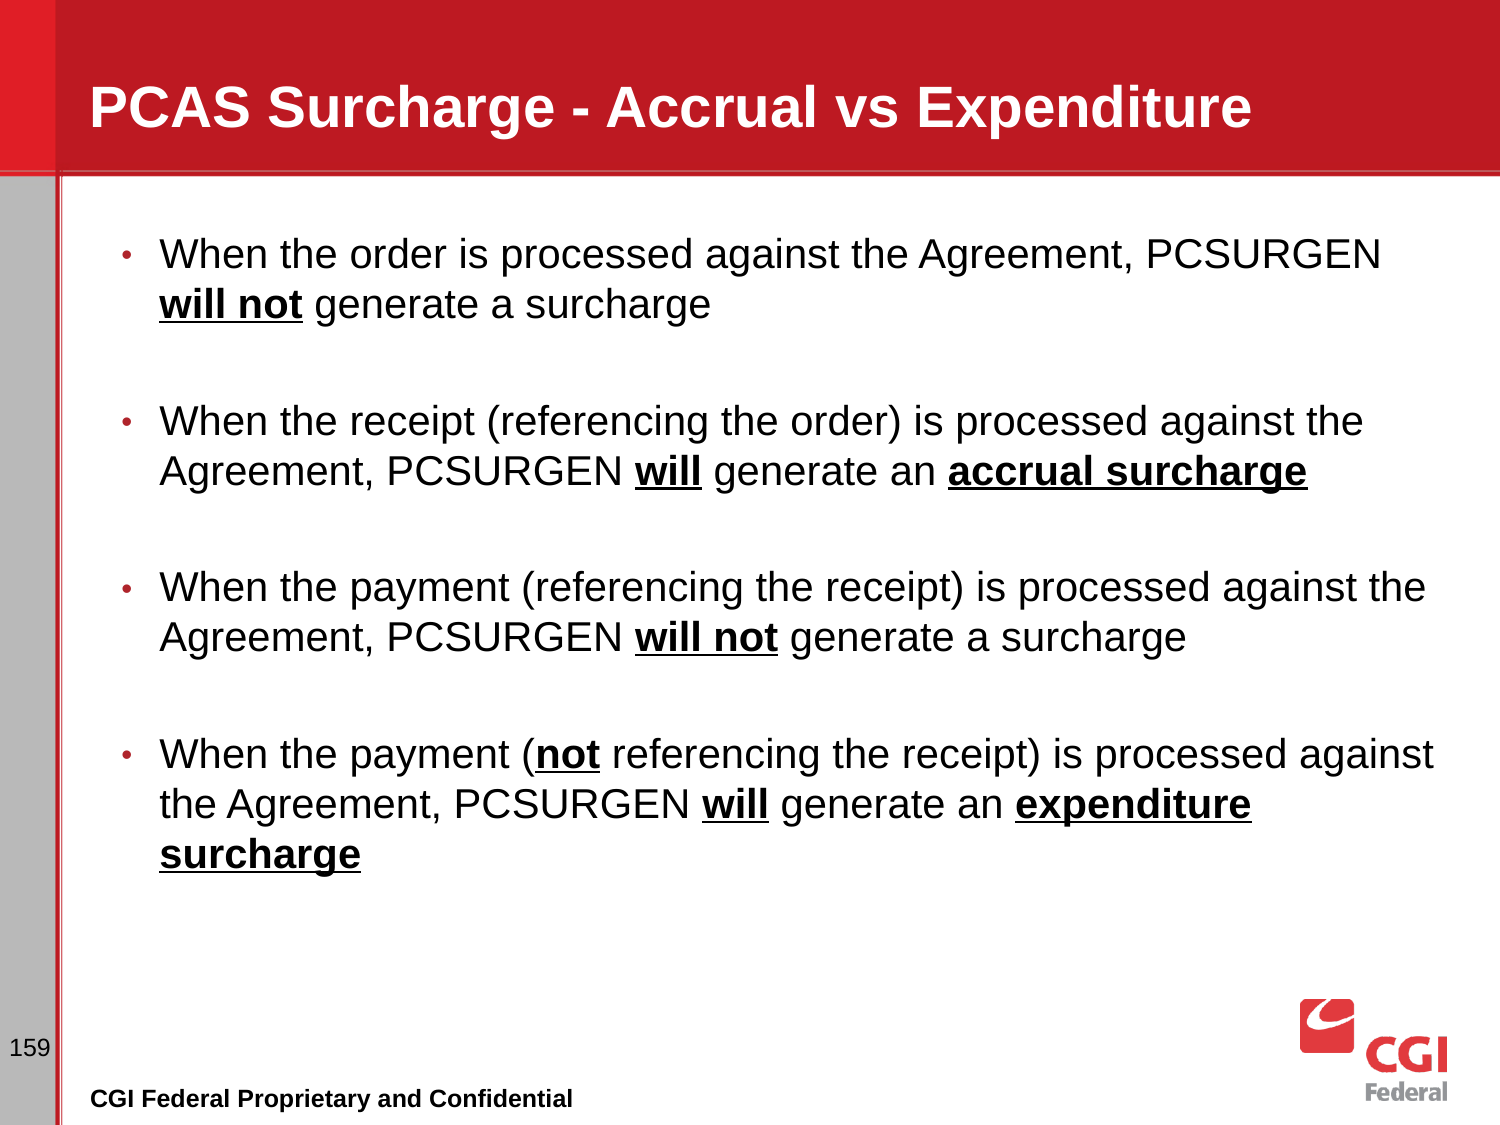

# PCAS Surcharge - Accrual vs Expenditure
When the order is processed against the Agreement, PCSURGEN will not generate a surcharge

When the receipt (referencing the order) is processed against the Agreement, PCSURGEN will generate an accrual surcharge

When the payment (referencing the receipt) is processed against the Agreement, PCSURGEN will not generate a surcharge

When the payment (not referencing the receipt) is processed against the Agreement, PCSURGEN will generate an expenditure surcharge

159
CGI Federal Proprietary and Confidential